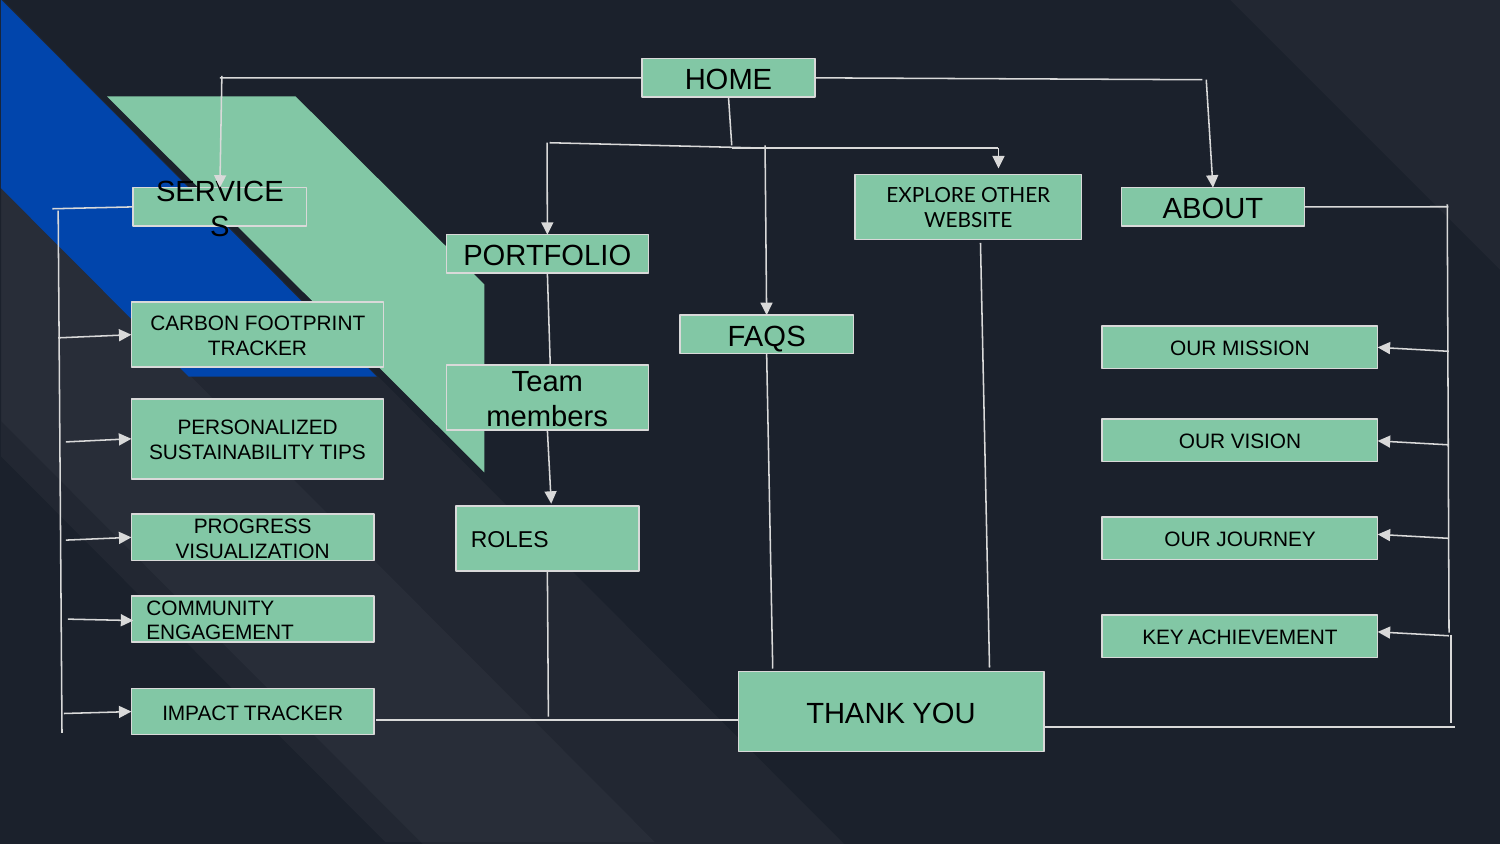

HOME
EXPLORE OTHER WEBSITE
SERVICES
ABOUT
PORTFOLIO
CARBON FOOTPRINT TRACKER
FAQS
OUR MISSION
Team members
PERSONALIZED SUSTAINABILITY TIPS
OUR VISION
ROLES
PROGRESS VISUALIZATION
OUR JOURNEY
COMMUNITY ENGAGEMENT
KEY ACHIEVEMENT
THANK YOU
IMPACT TRACKER